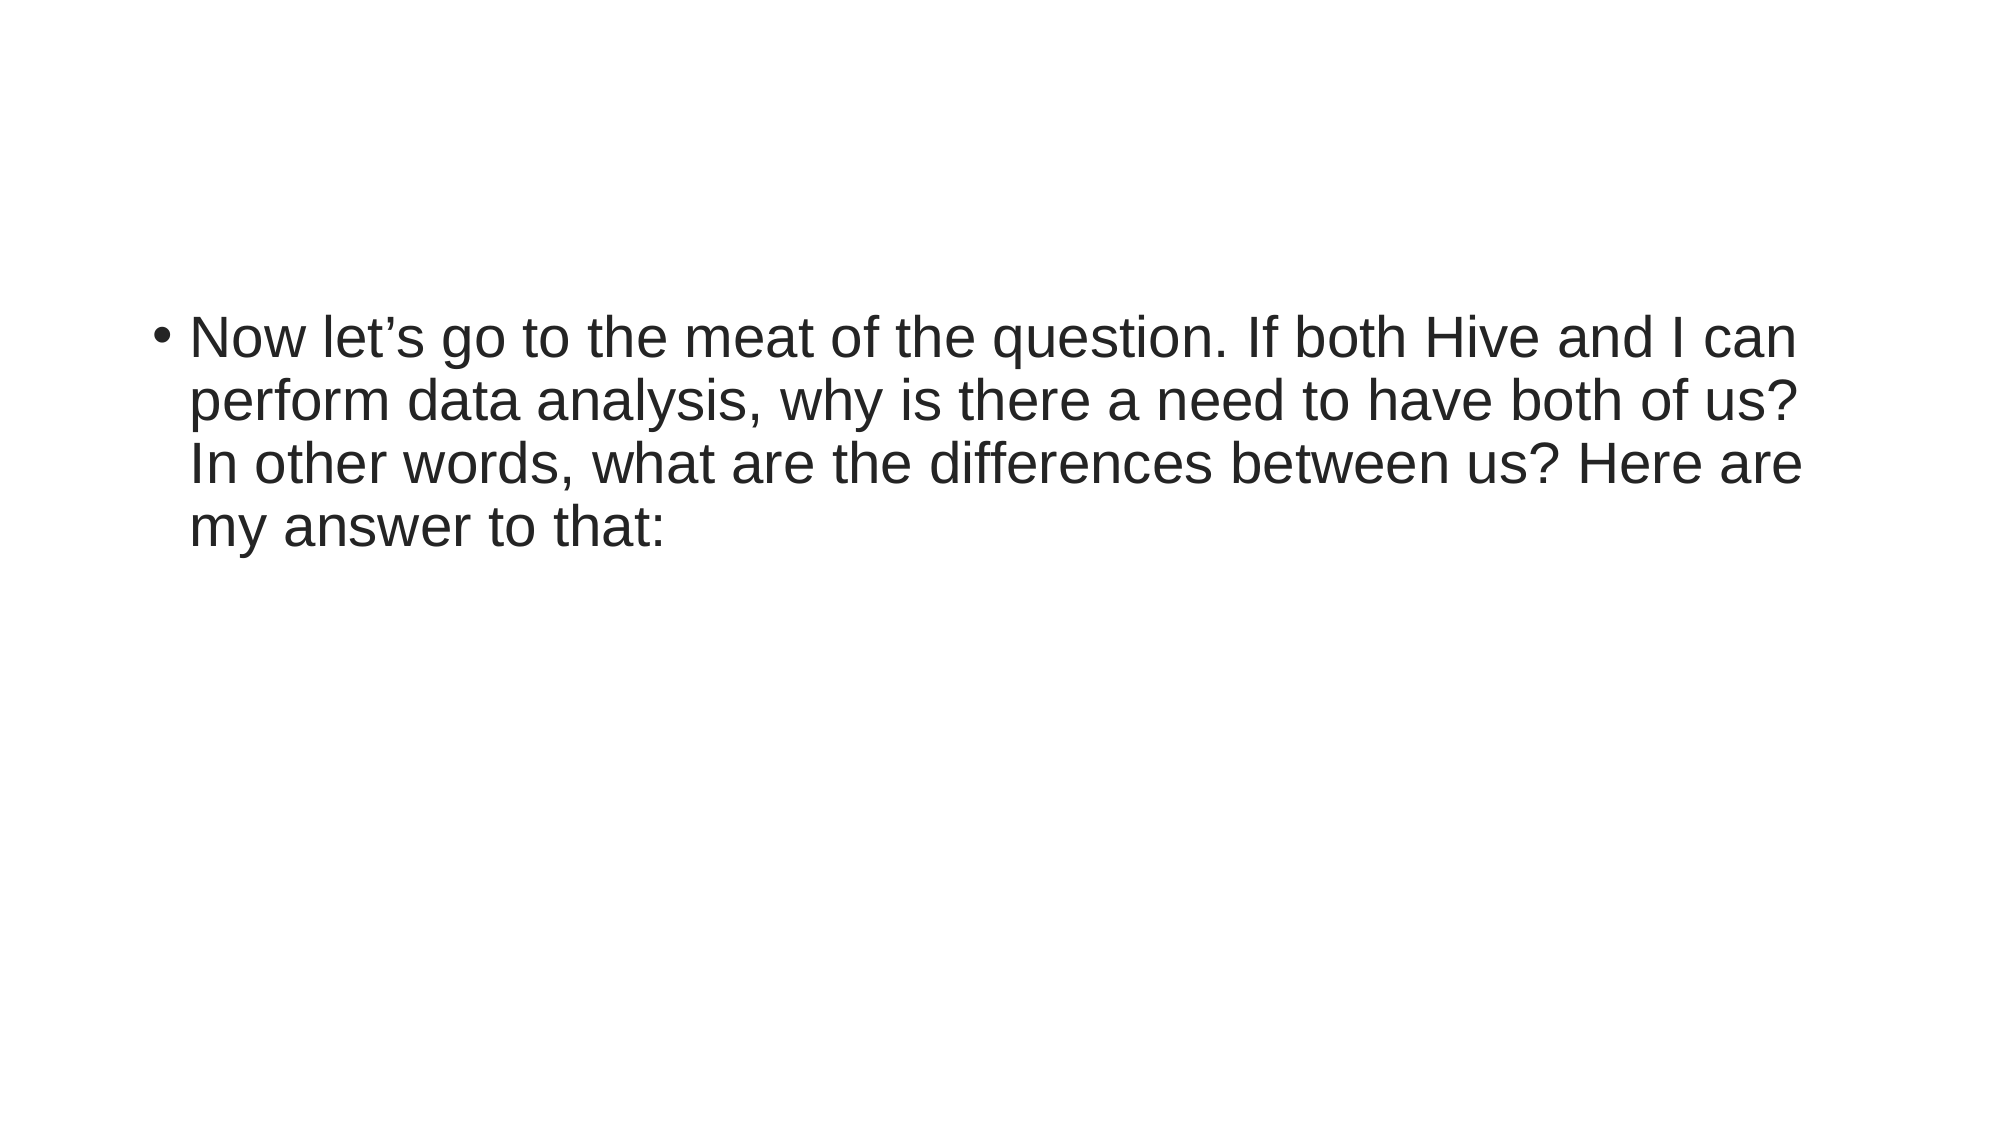

#
Now let’s go to the meat of the question. If both Hive and I can perform data analysis, why is there a need to have both of us? In other words, what are the differences between us? Here are my answer to that: